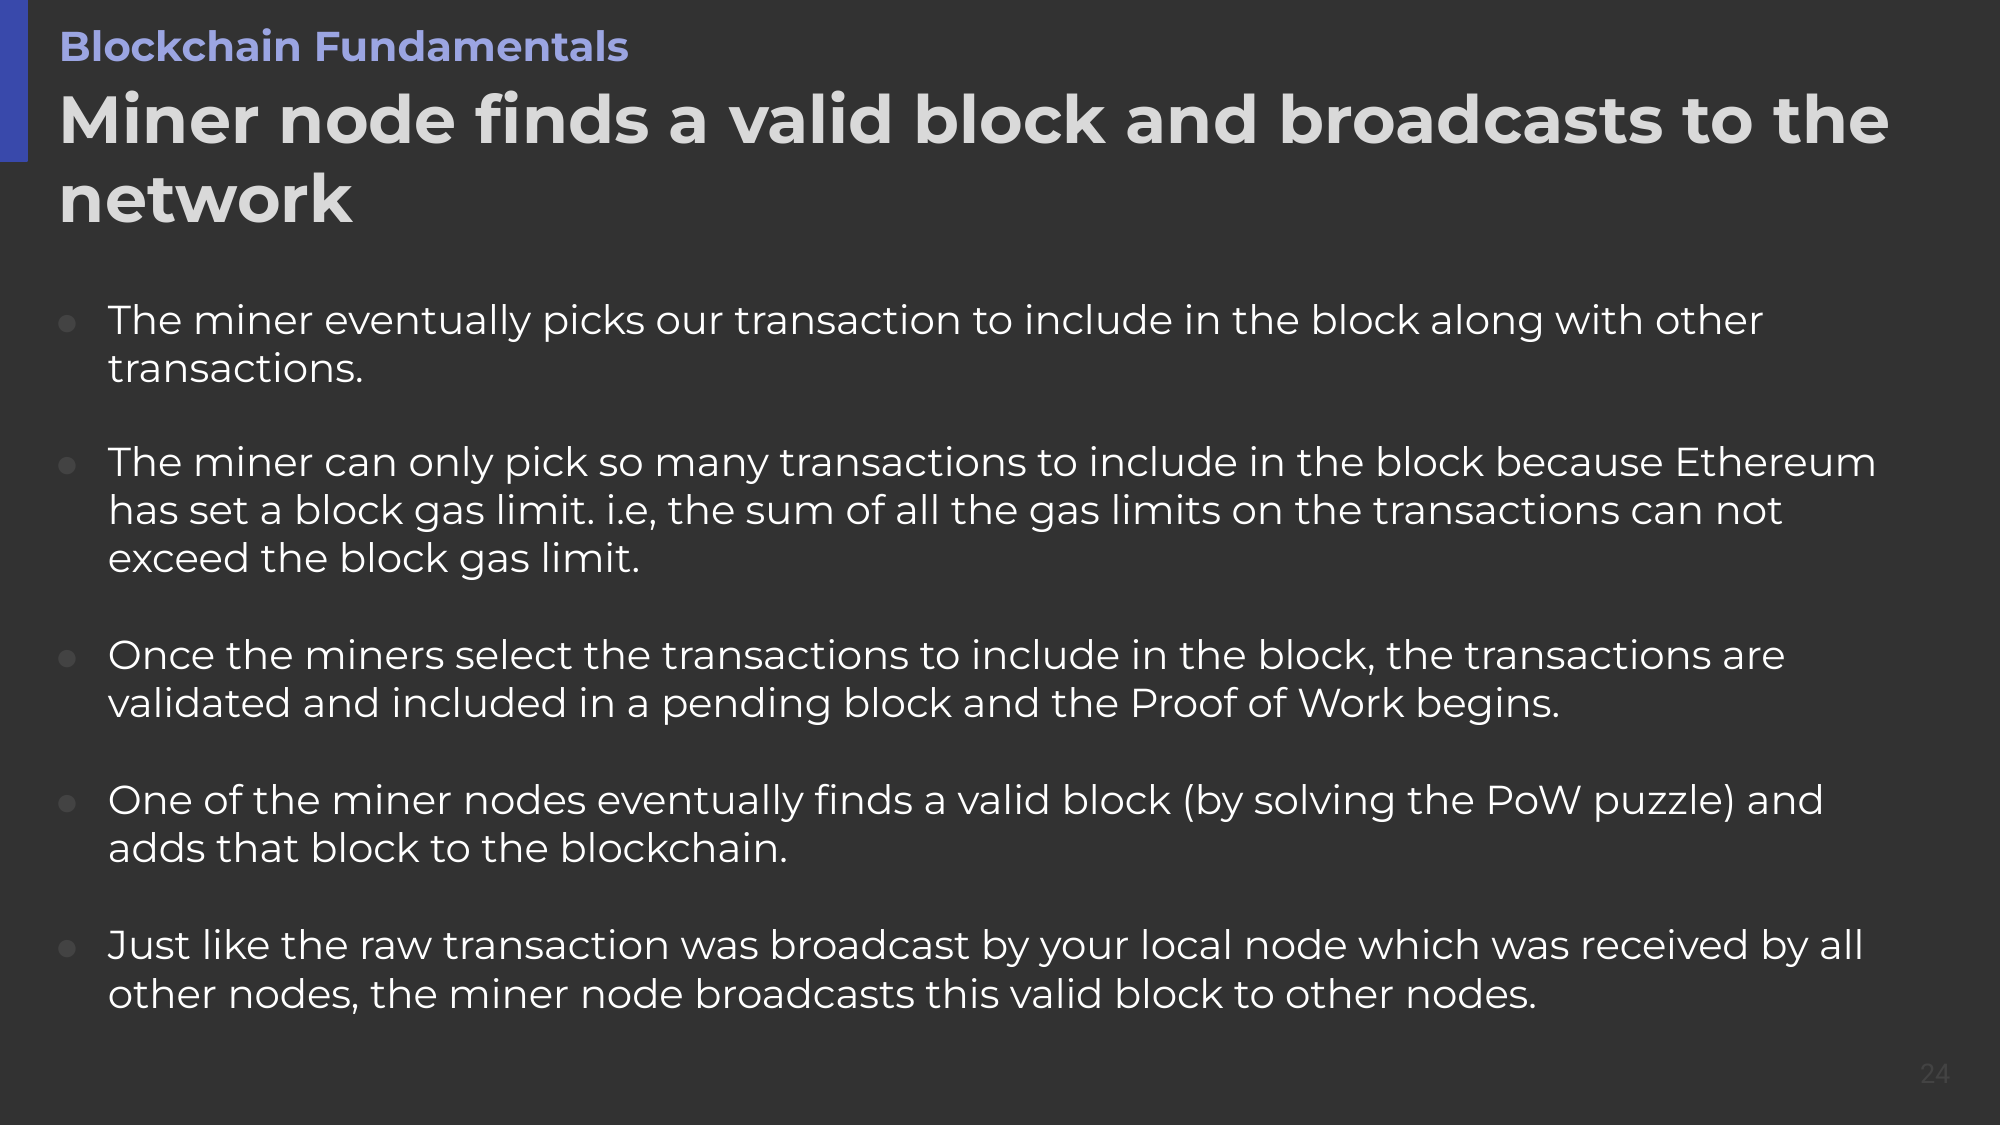

Blockchain Fundamentals
# Miner node finds a valid block and broadcasts to the network

The miner eventually picks our transaction to include in the block along with other transactions.

The miner can only pick so many transactions to include in the block because Ethereum has set a block gas limit. i.e, the sum of all the gas limits on the transactions can not exceed the block gas limit.

Once the miners select the transactions to include in the block, the transactions are validated and included in a pending block and the Proof of Work begins.

One of the miner nodes eventually finds a valid block (by solving the PoW puzzle) and adds that block to the blockchain.

Just like the raw transaction was broadcast by your local node which was received by all other nodes, the miner node broadcasts this valid block to other nodes.
24